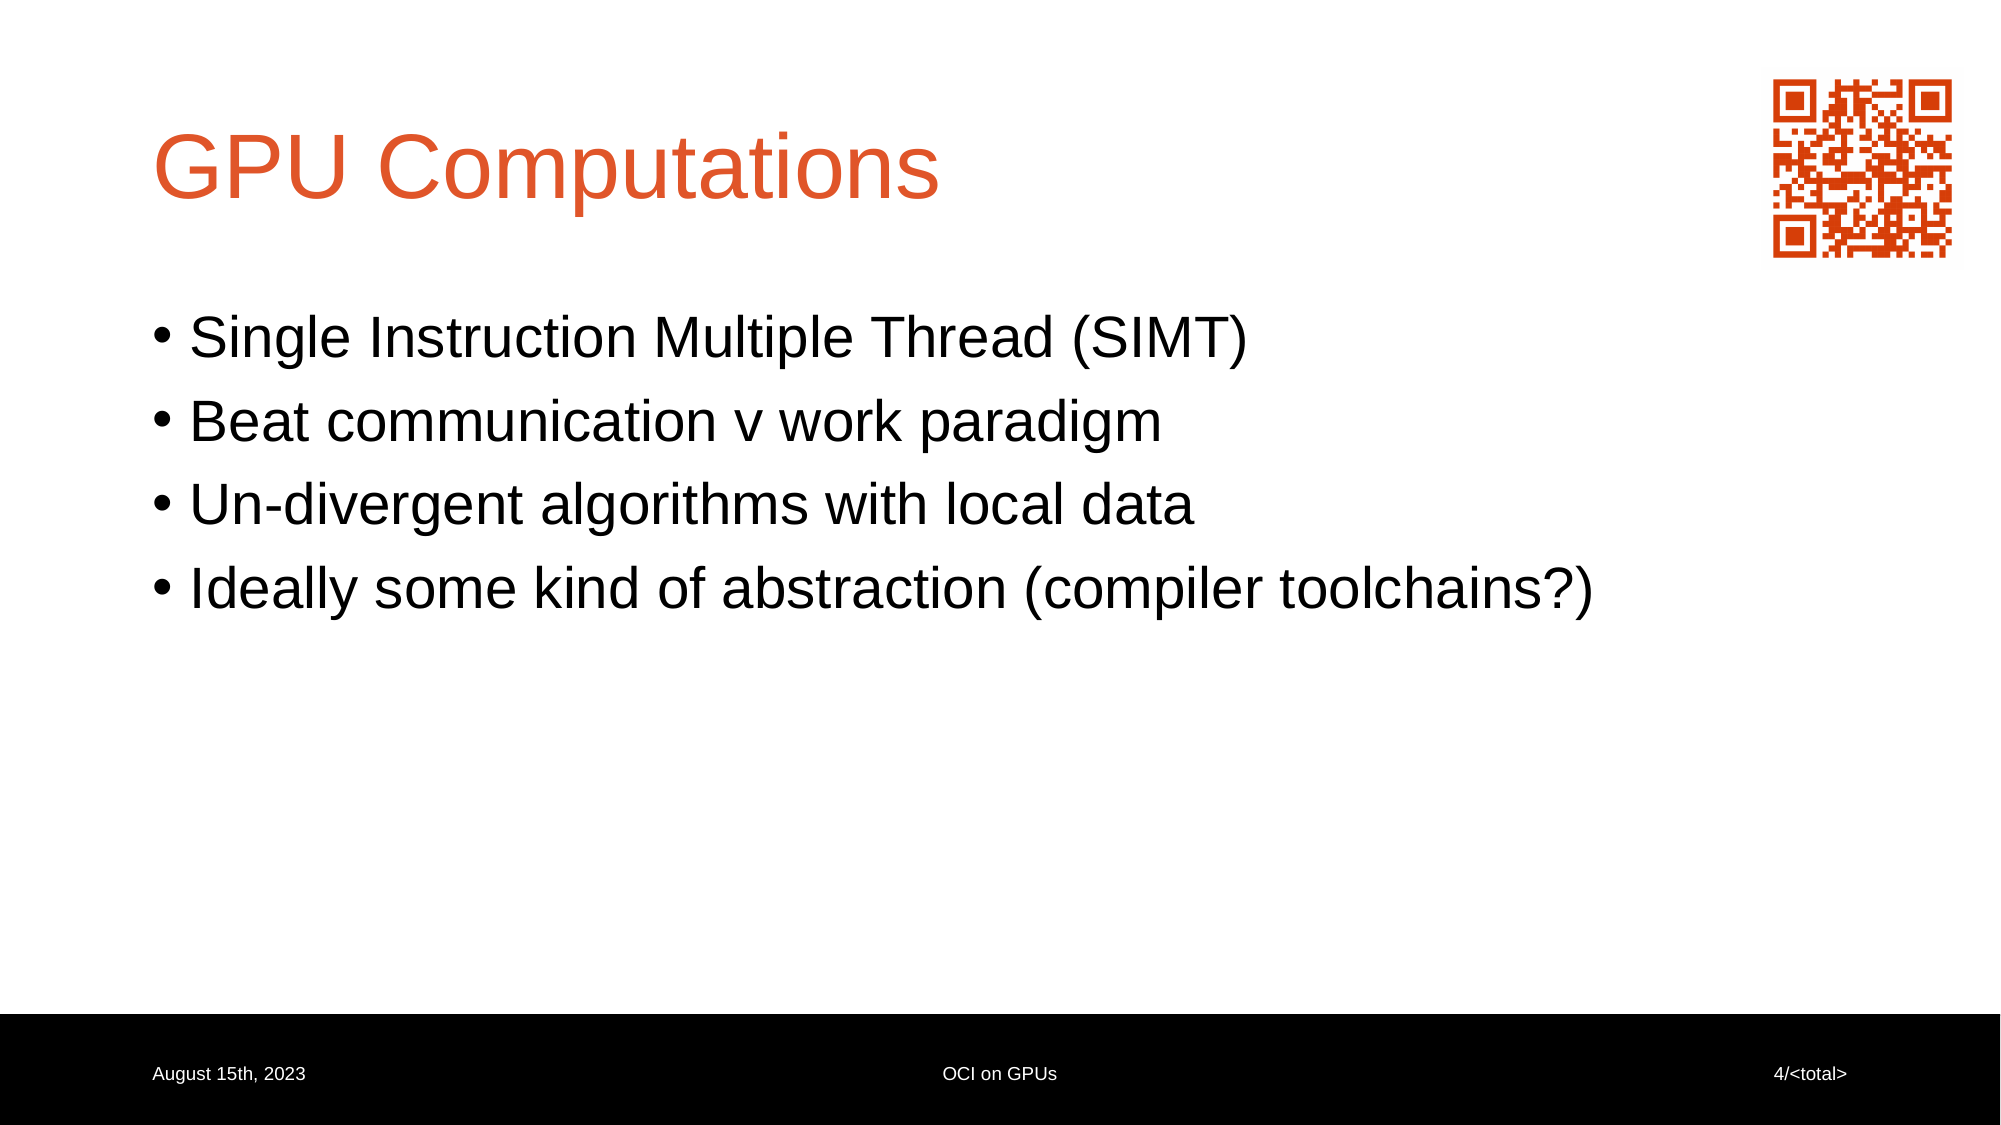

# GPU Computations
Single Instruction Multiple Thread (SIMT)
Beat communication v work paradigm
Un-divergent algorithms with local data
Ideally some kind of abstraction (compiler toolchains?)
August 15th, 2023
OCI on GPUs
4/<total>